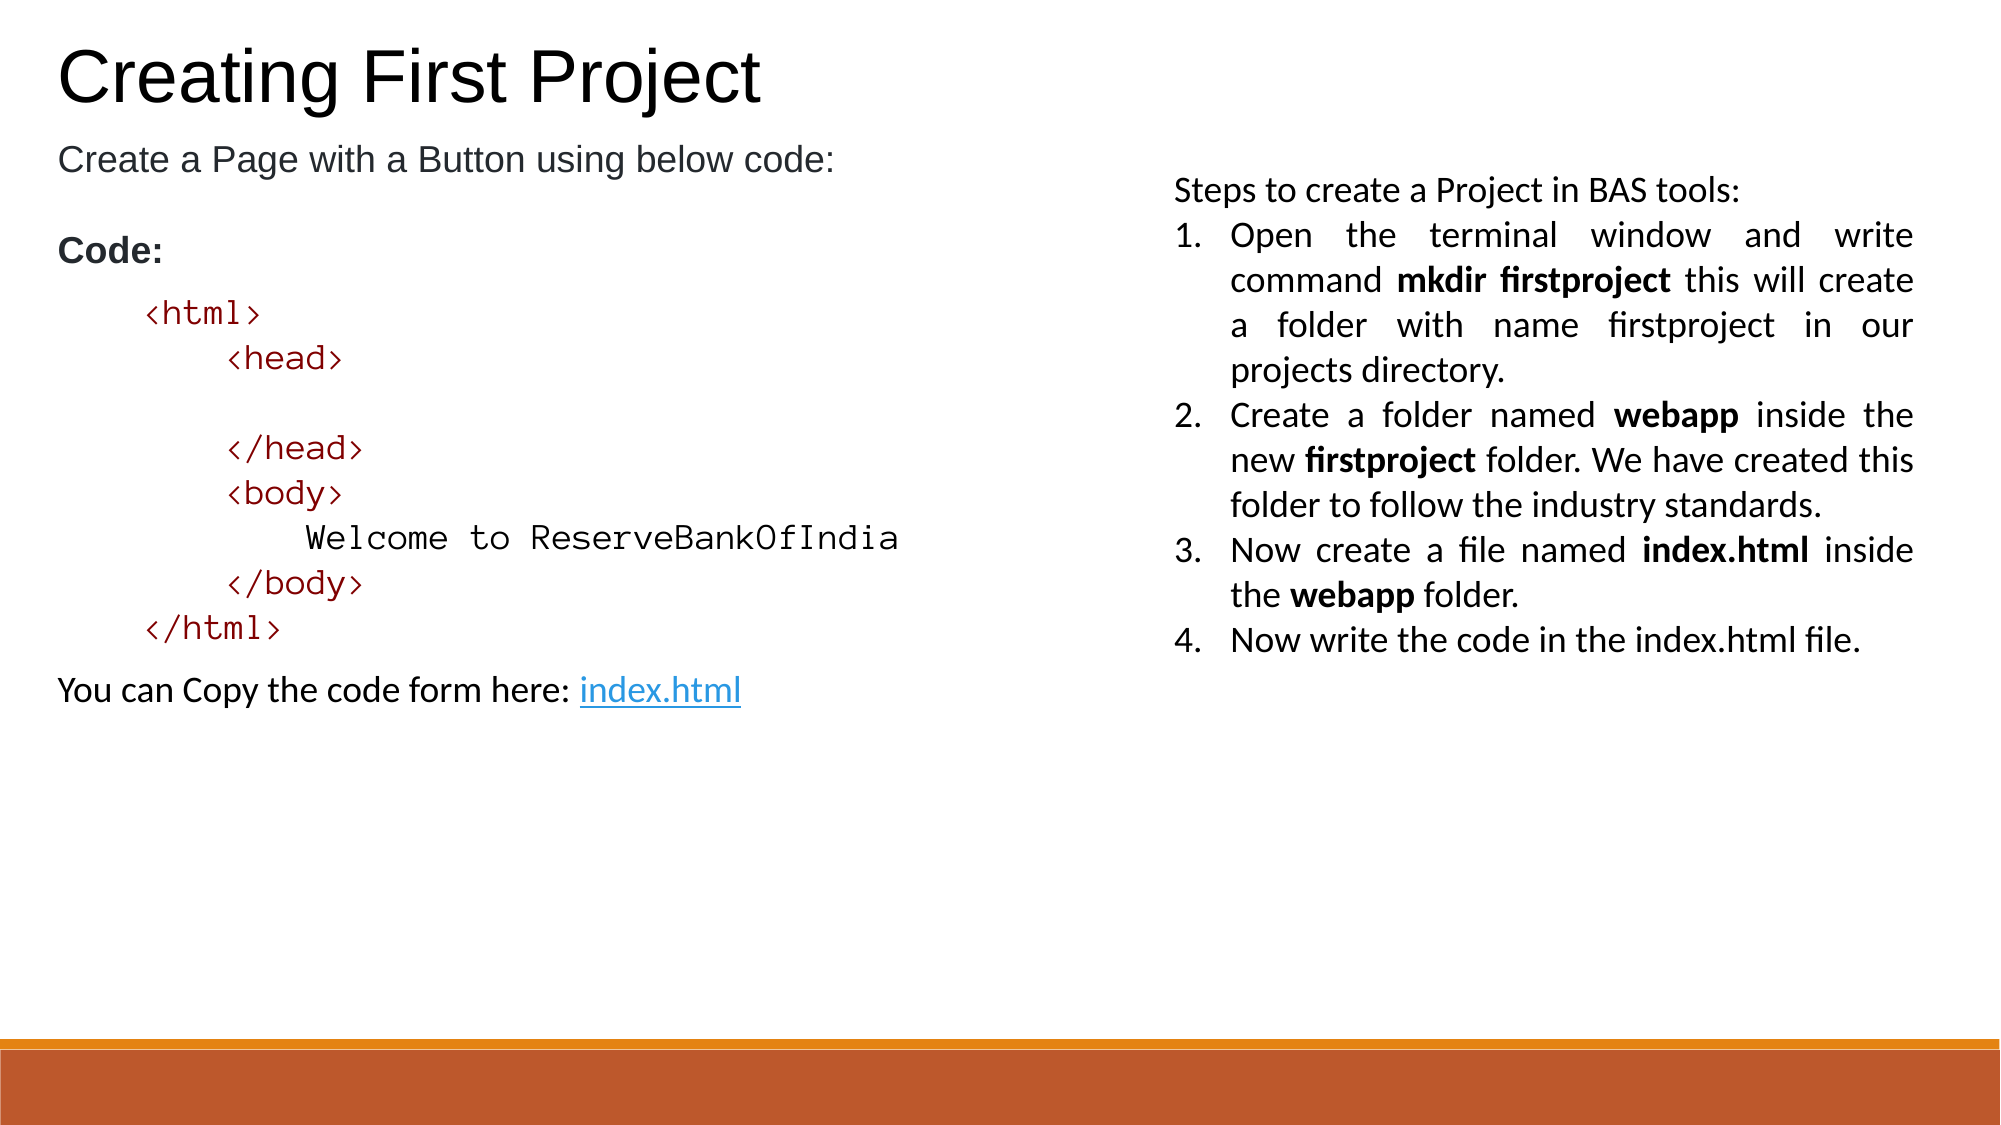

Creating First Project
Create a Page with a Button using below code:
Steps to create a Project in BAS tools:
Open the terminal window and write command mkdir firstproject this will create a folder with name firstproject in our projects directory.
Create a folder named webapp inside the new firstproject folder. We have created this folder to follow the industry standards.
Now create a file named index.html inside the webapp folder.
Now write the code in the index.html file.
Code:
<html>
    <head>

    </head>
    <body>
        Welcome to ReserveBankOfIndia
    </body>
</html>
You can Copy the code form here: index.html